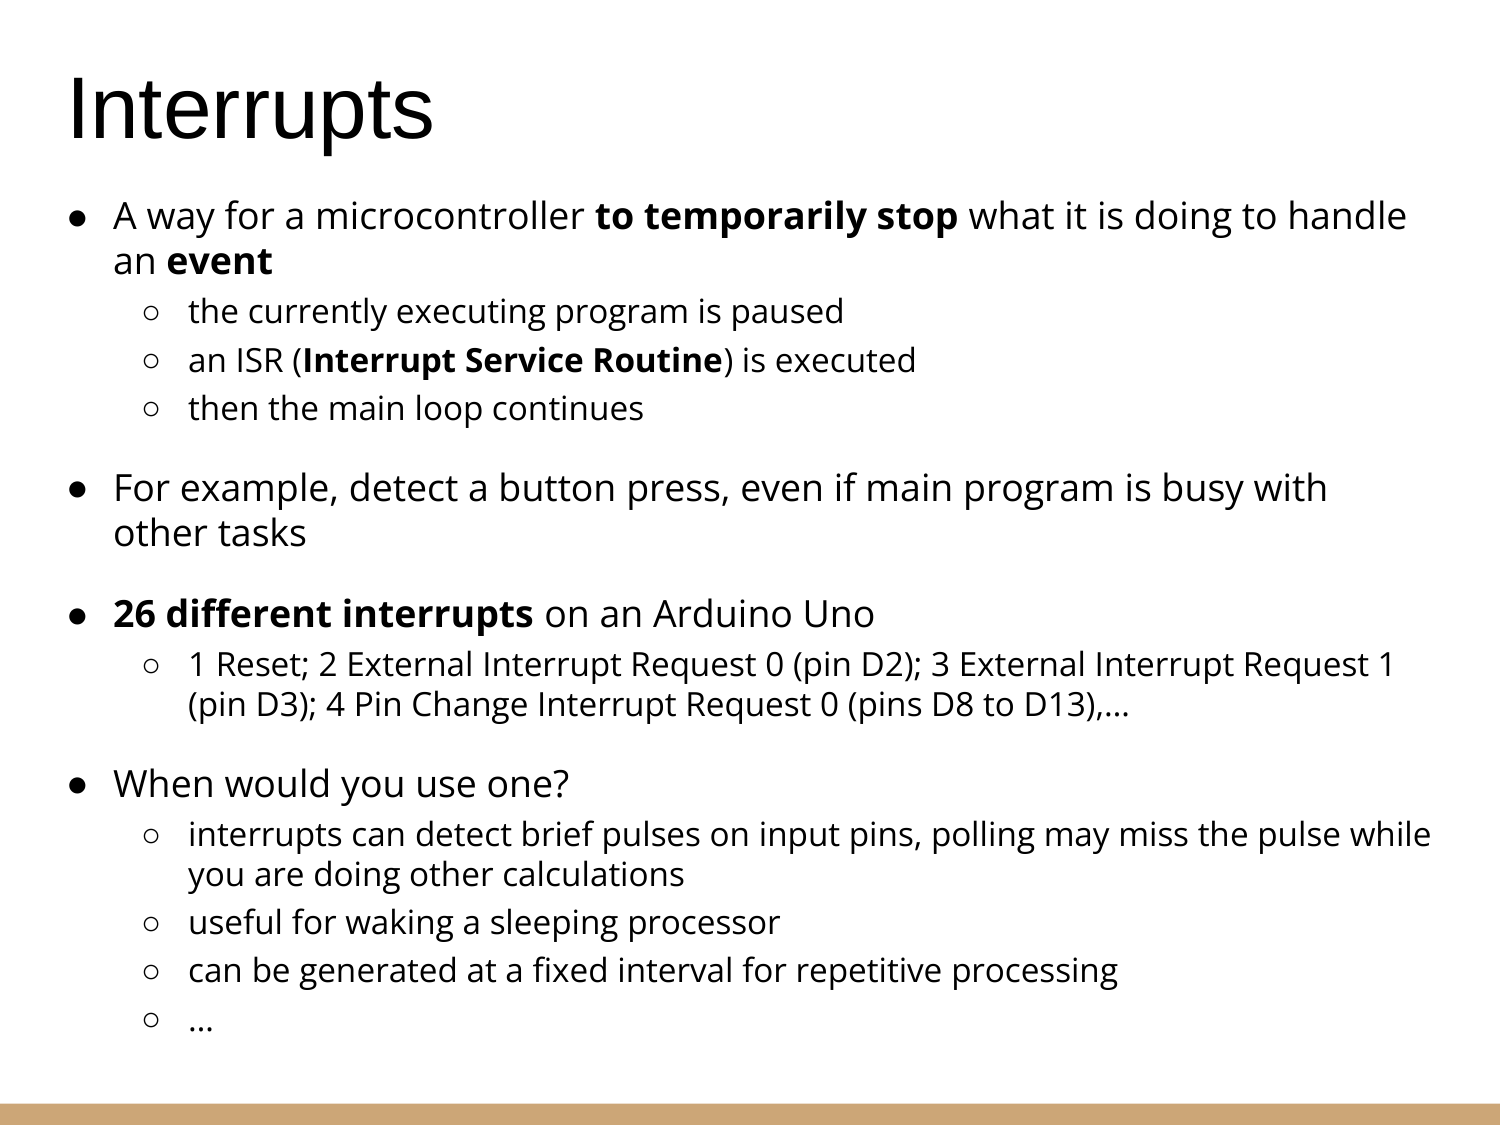

# Interrupts
A way for a microcontroller to temporarily stop what it is doing to handle an event
the currently executing program is paused
an ISR (Interrupt Service Routine) is executed
then the main loop continues

For example, detect a button press, even if main program is busy with other tasks

26 different interrupts on an Arduino Uno
1 Reset; 2 External Interrupt Request 0 (pin D2); 3 External Interrupt Request 1 (pin D3); 4 Pin Change Interrupt Request 0 (pins D8 to D13),…

When would you use one?
interrupts can detect brief pulses on input pins, polling may miss the pulse while you are doing other calculations
useful for waking a sleeping processor
can be generated at a fixed interval for repetitive processing
…